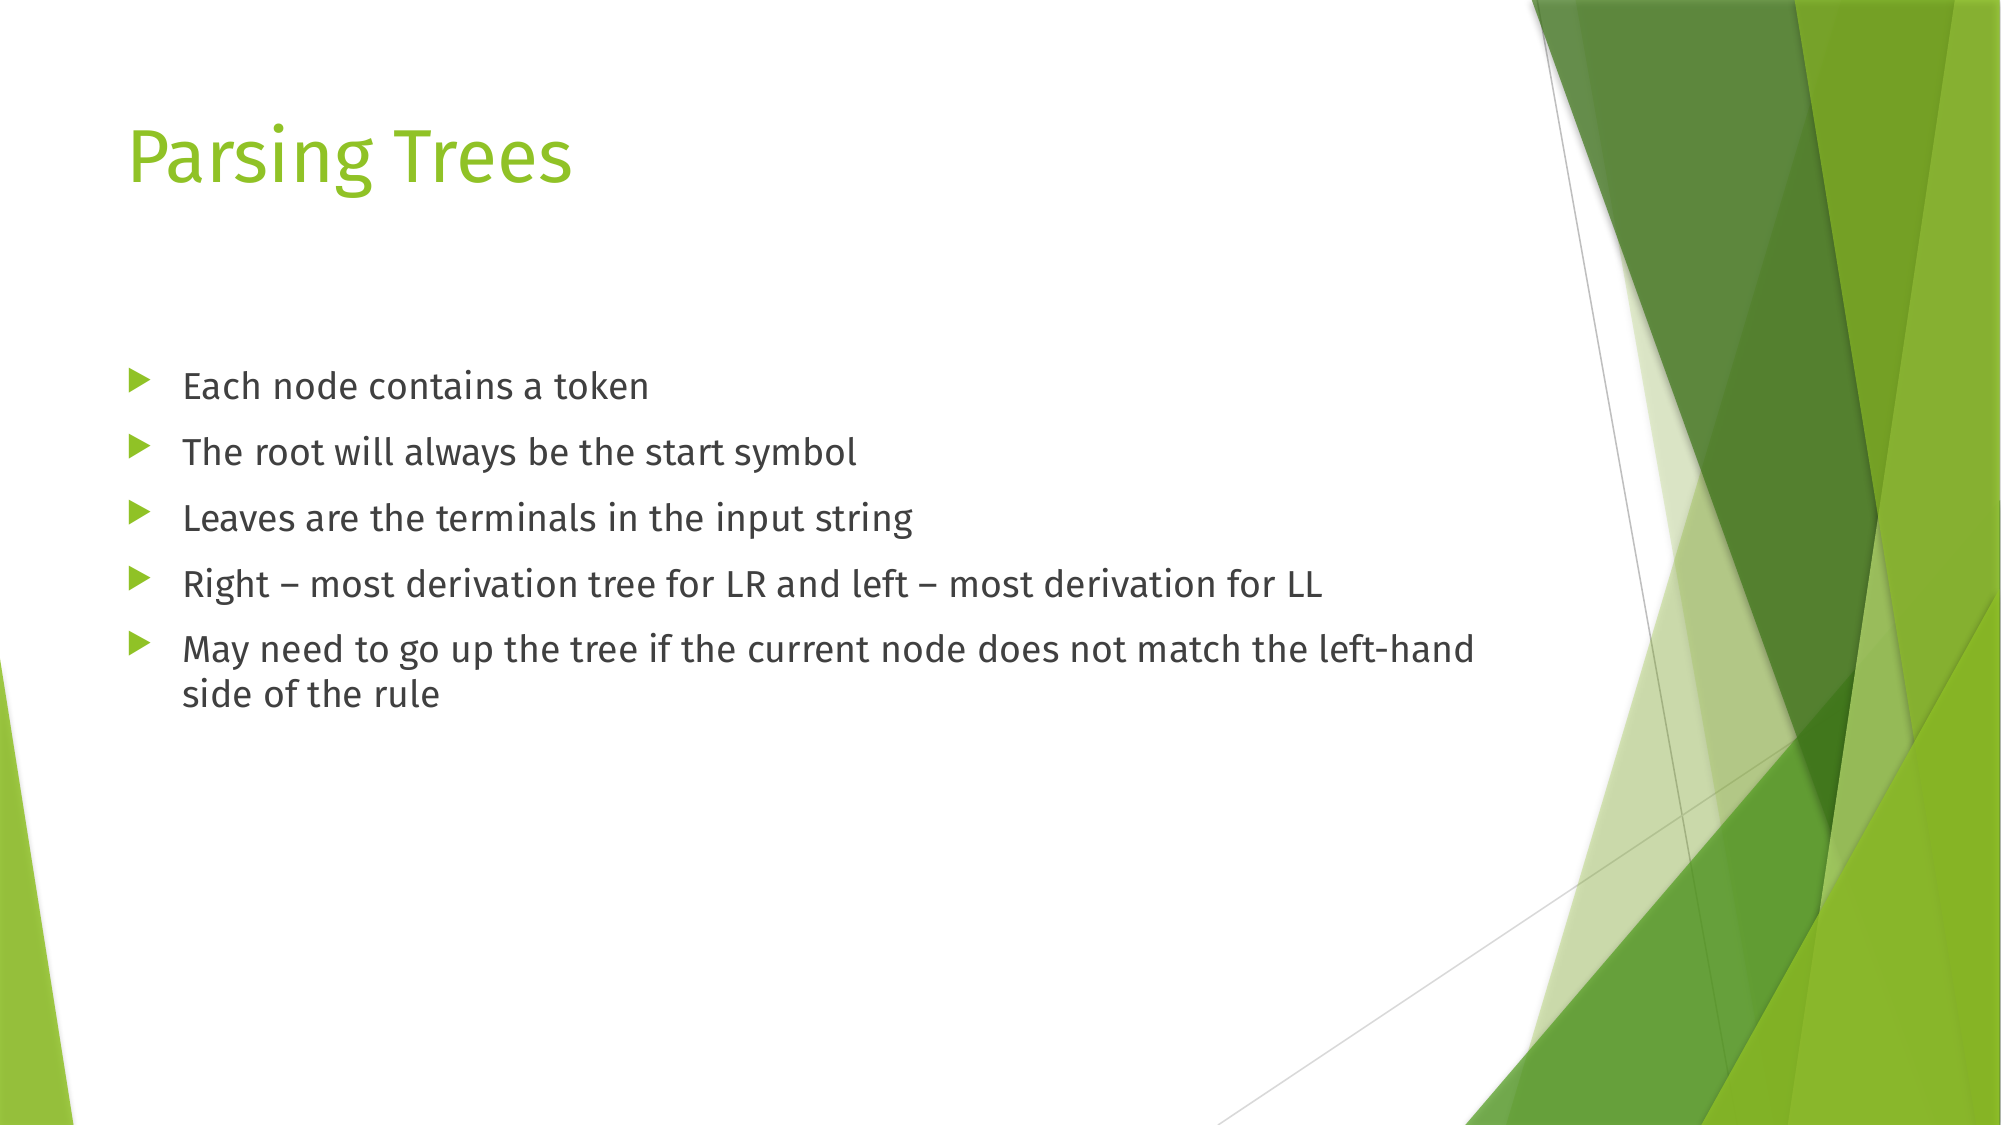

# Parsing Trees
Each node contains a token
The root will always be the start symbol
Leaves are the terminals in the input string
Right – most derivation tree for LR and left – most derivation for LL
May need to go up the tree if the current node does not match the left-hand side of the rule